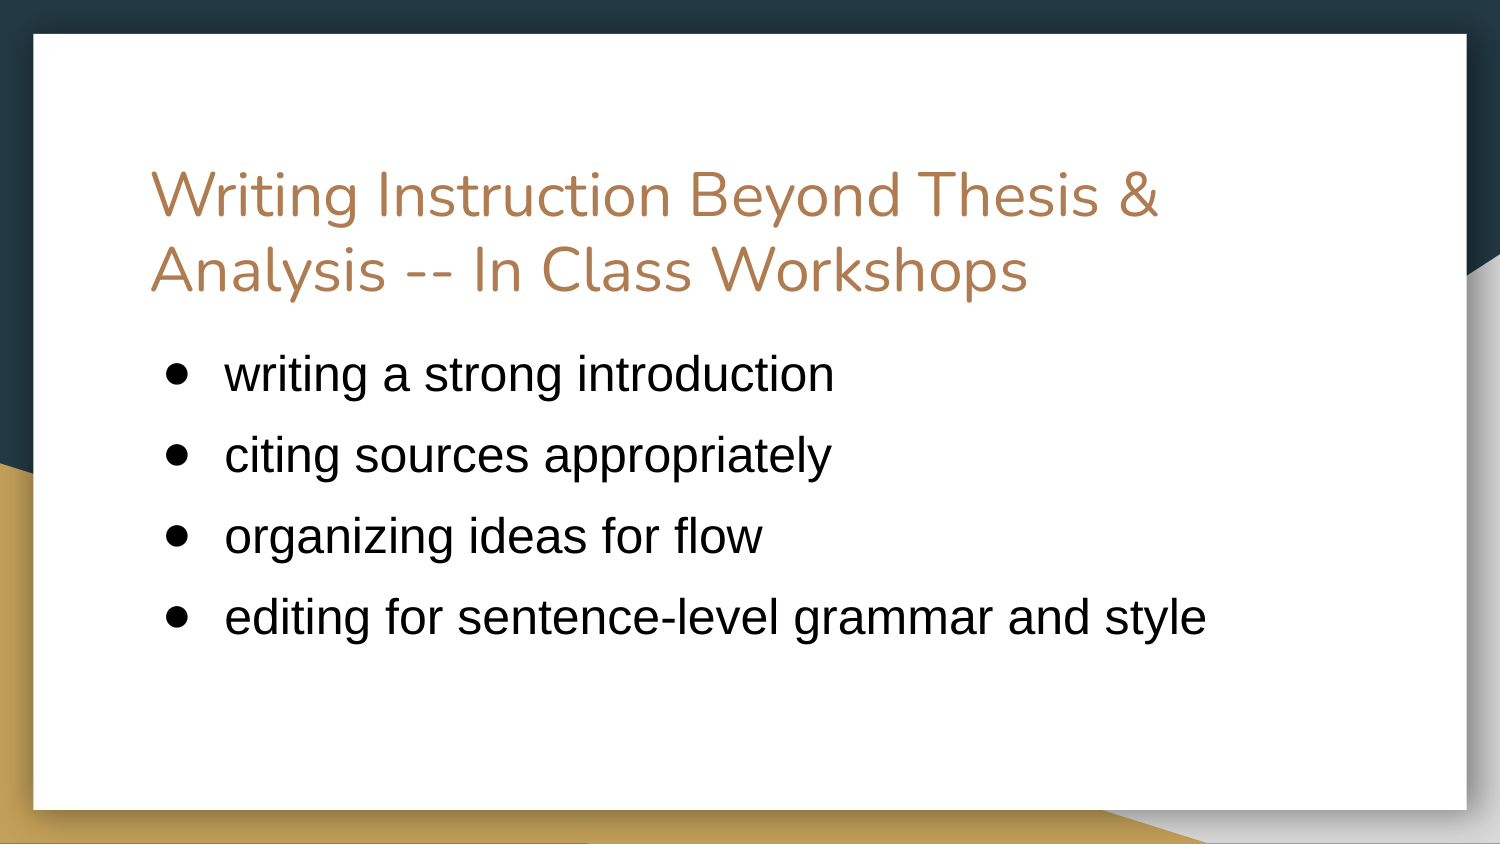

# Writing Instruction Beyond Thesis & Analysis -- In Class Workshops
writing a strong introduction
citing sources appropriately
organizing ideas for flow
editing for sentence-level grammar and style